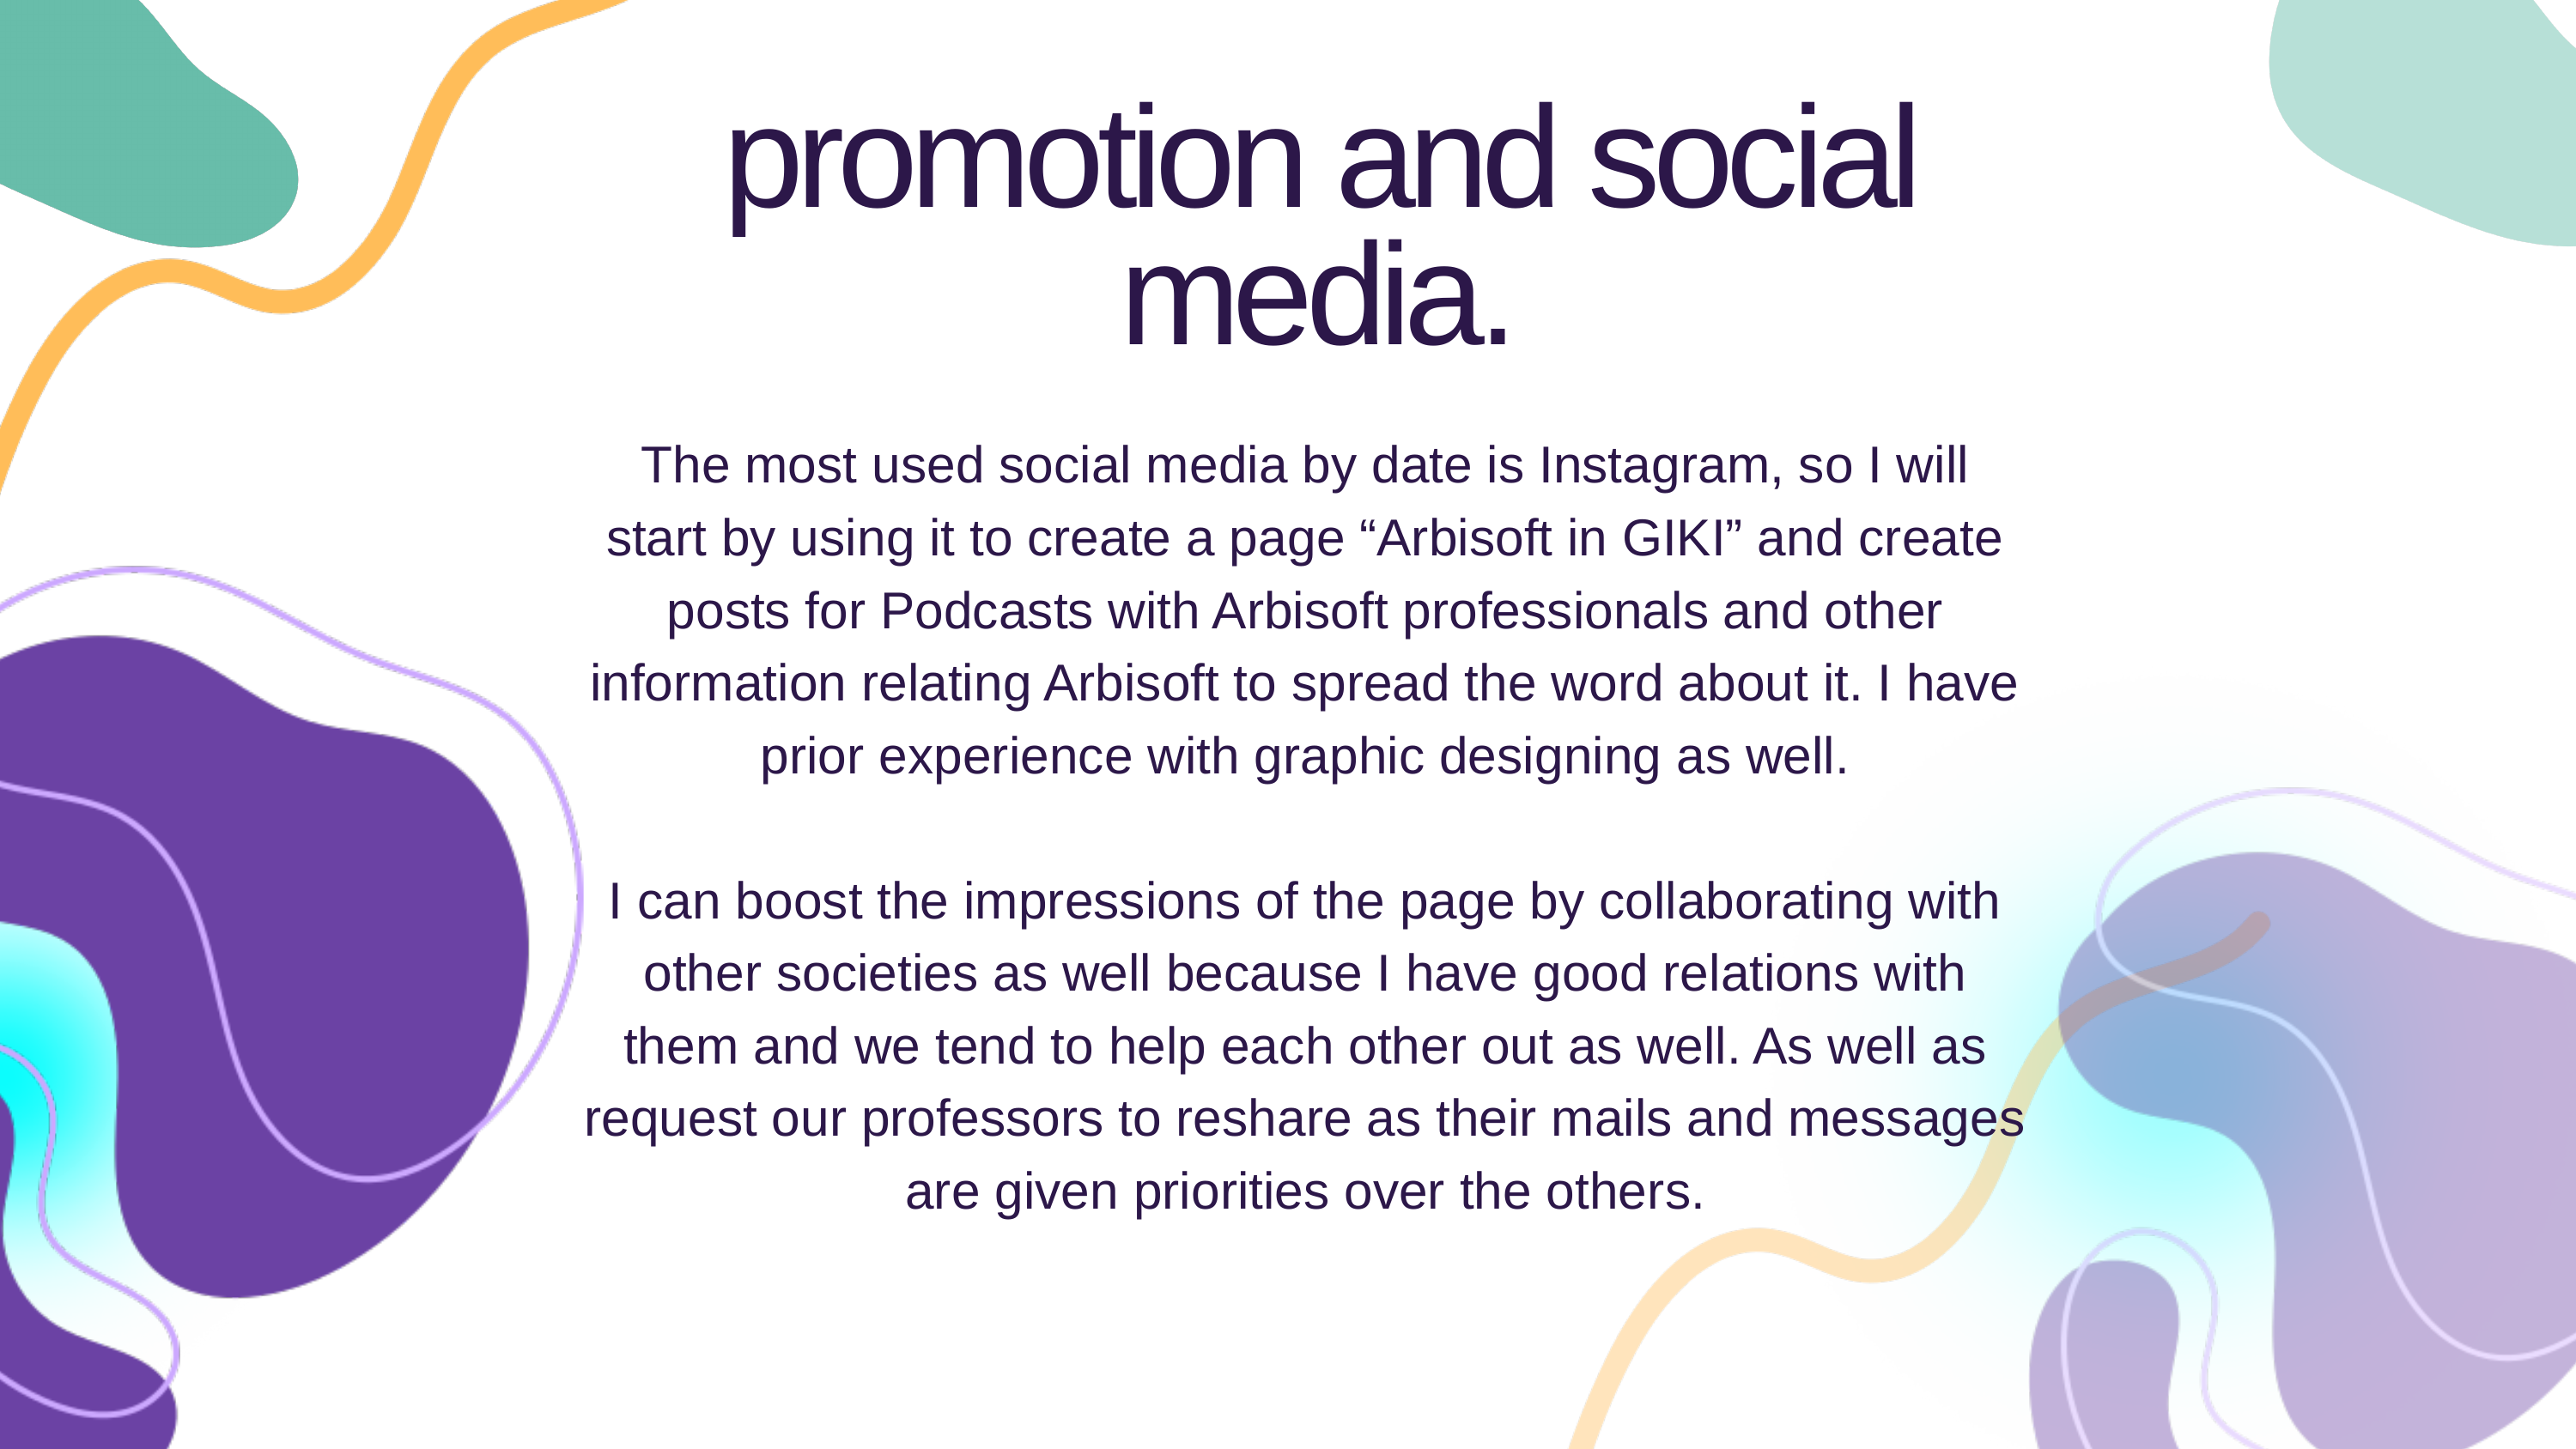

promotion and social media.
The most used social media by date is Instagram, so I will start by using it to create a page “Arbisoft in GIKI” and create posts for Podcasts with Arbisoft professionals and other information relating Arbisoft to spread the word about it. I have prior experience with graphic designing as well.

I can boost the impressions of the page by collaborating with other societies as well because I have good relations with them and we tend to help each other out as well. As well as request our professors to reshare as their mails and messages are given priorities over the others.